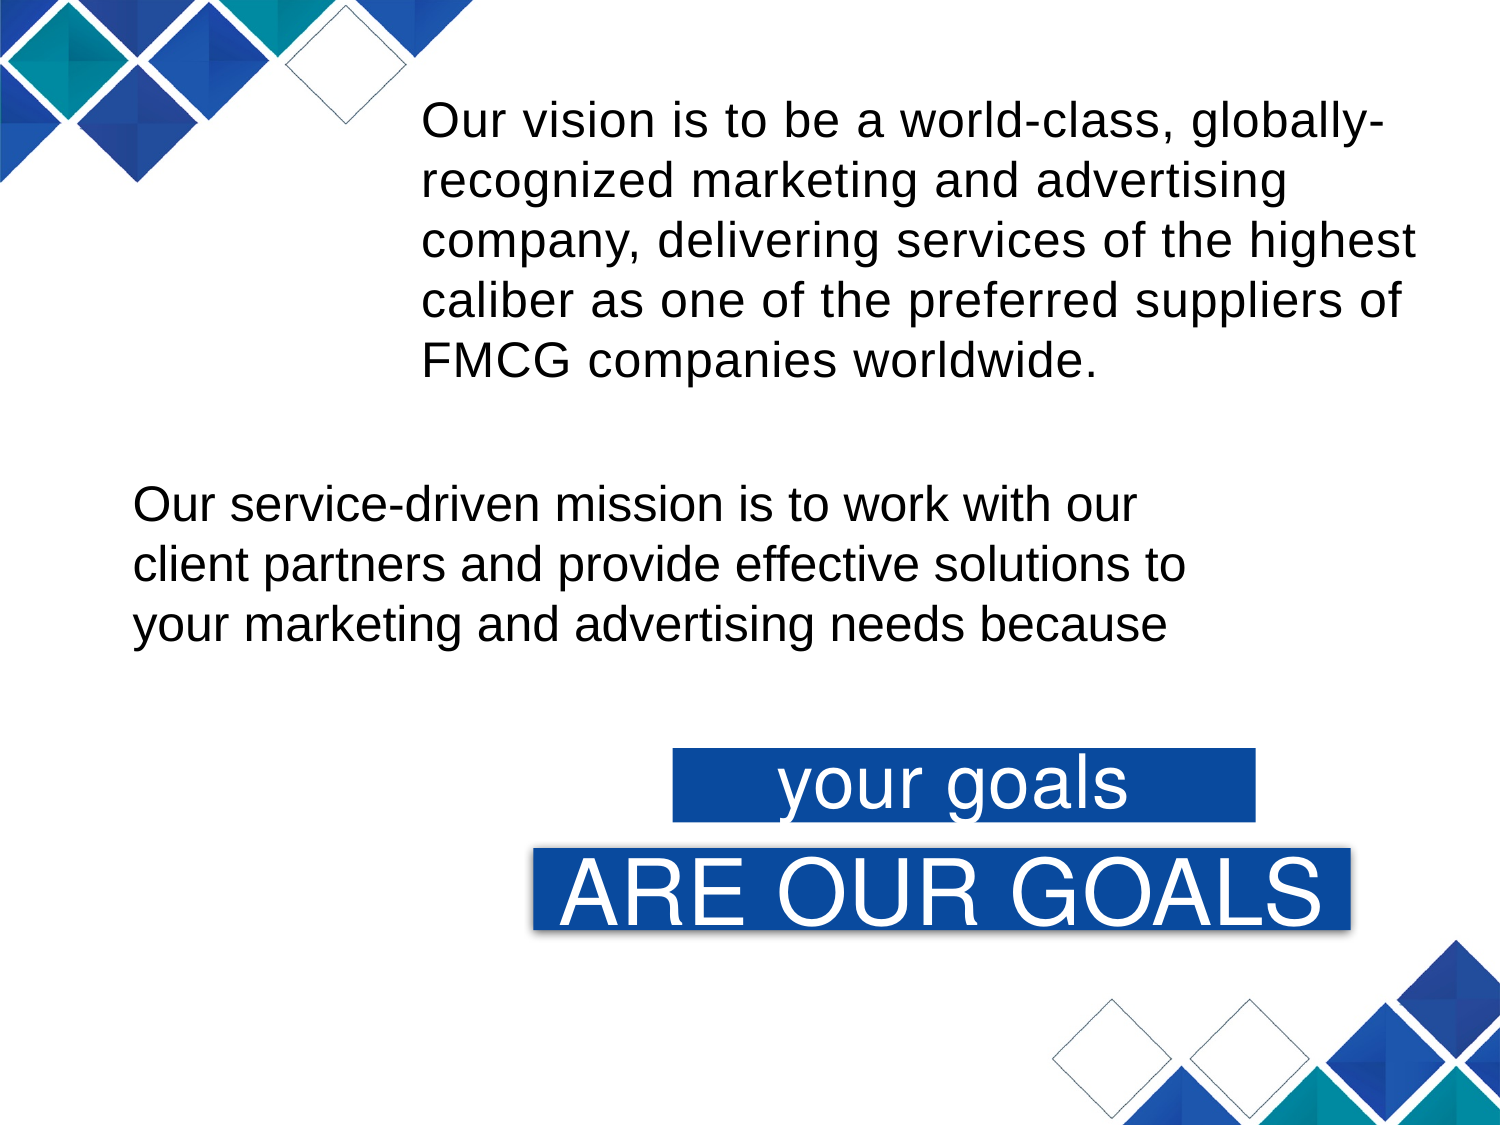

Our vision is to be a world-class, globally-recognized marketing and advertising company, delivering services of the highest caliber as one of the preferred suppliers of FMCG companies worldwide.
Our service-driven mission is to work with our client partners and provide effective solutions to your marketing and advertising needs because

your goals

ARE OUR GOALS